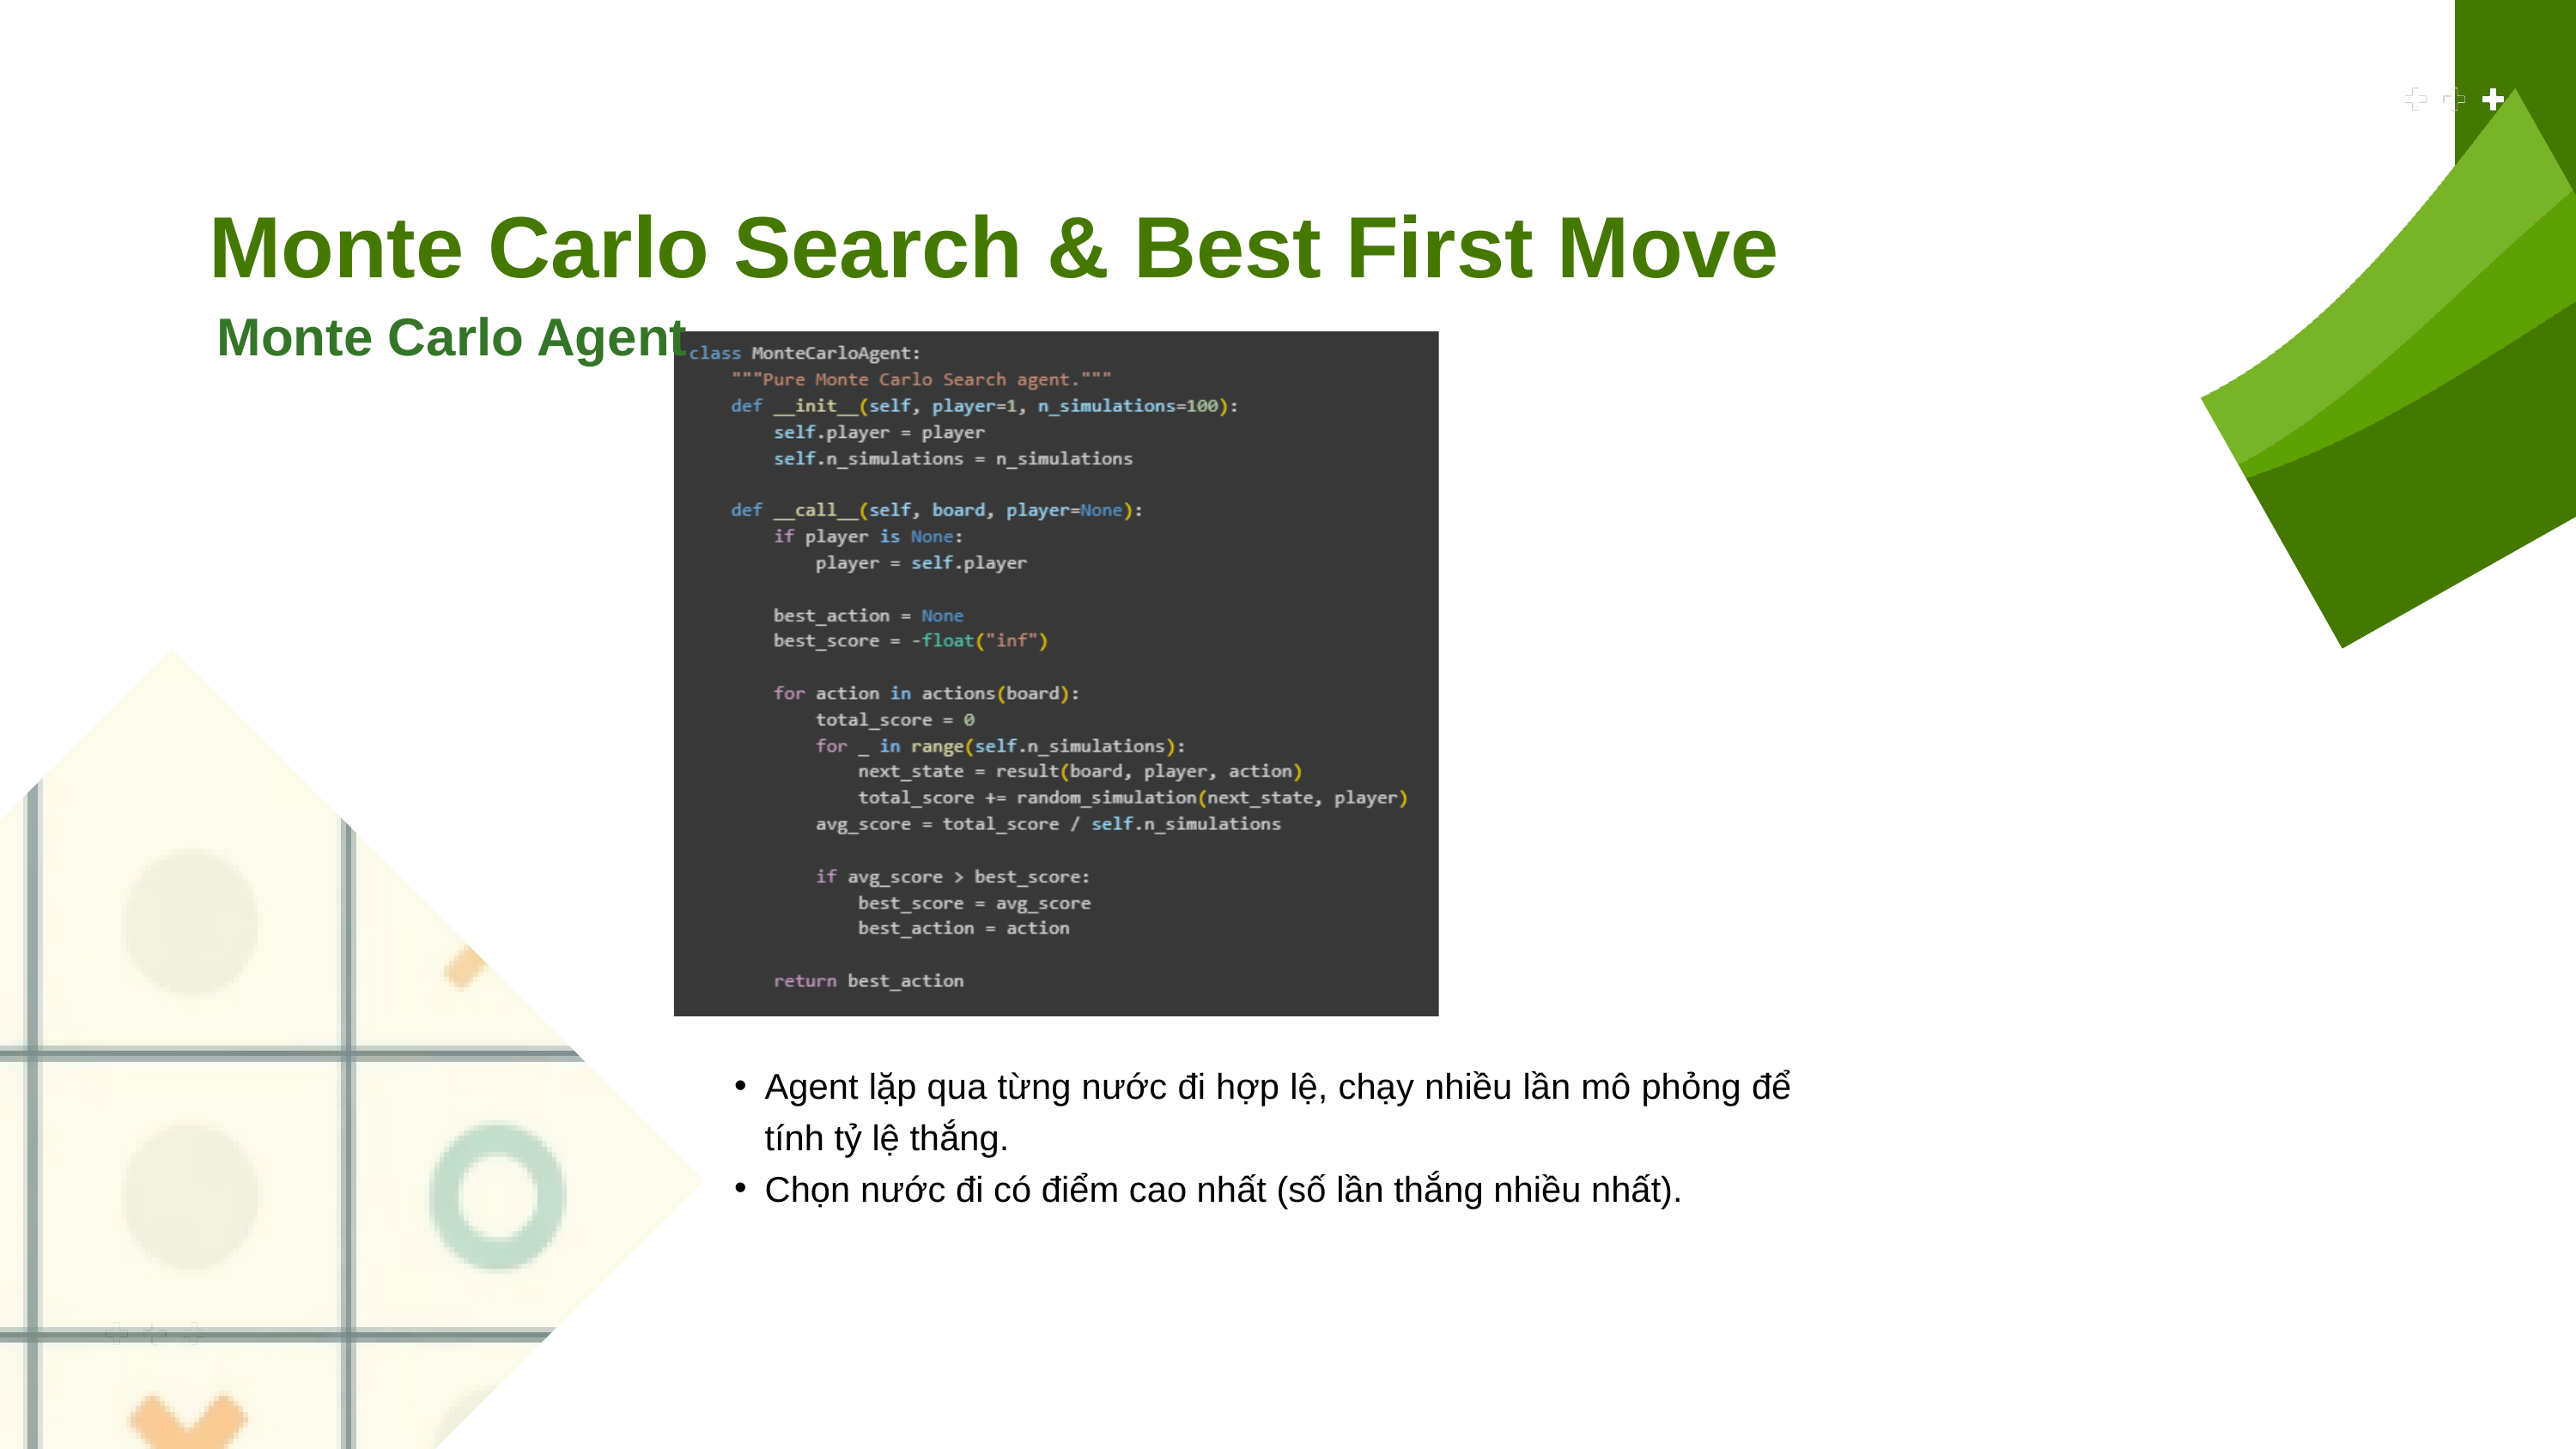

Monte Carlo Search & Best First Move
Monte Carlo Agent

Agent lặp qua từng nước đi hợp lệ, chạy nhiều lần mô phỏng để tính tỷ lệ thắng.
Chọn nước đi có điểm cao nhất (số lần thắng nhiều nhất).